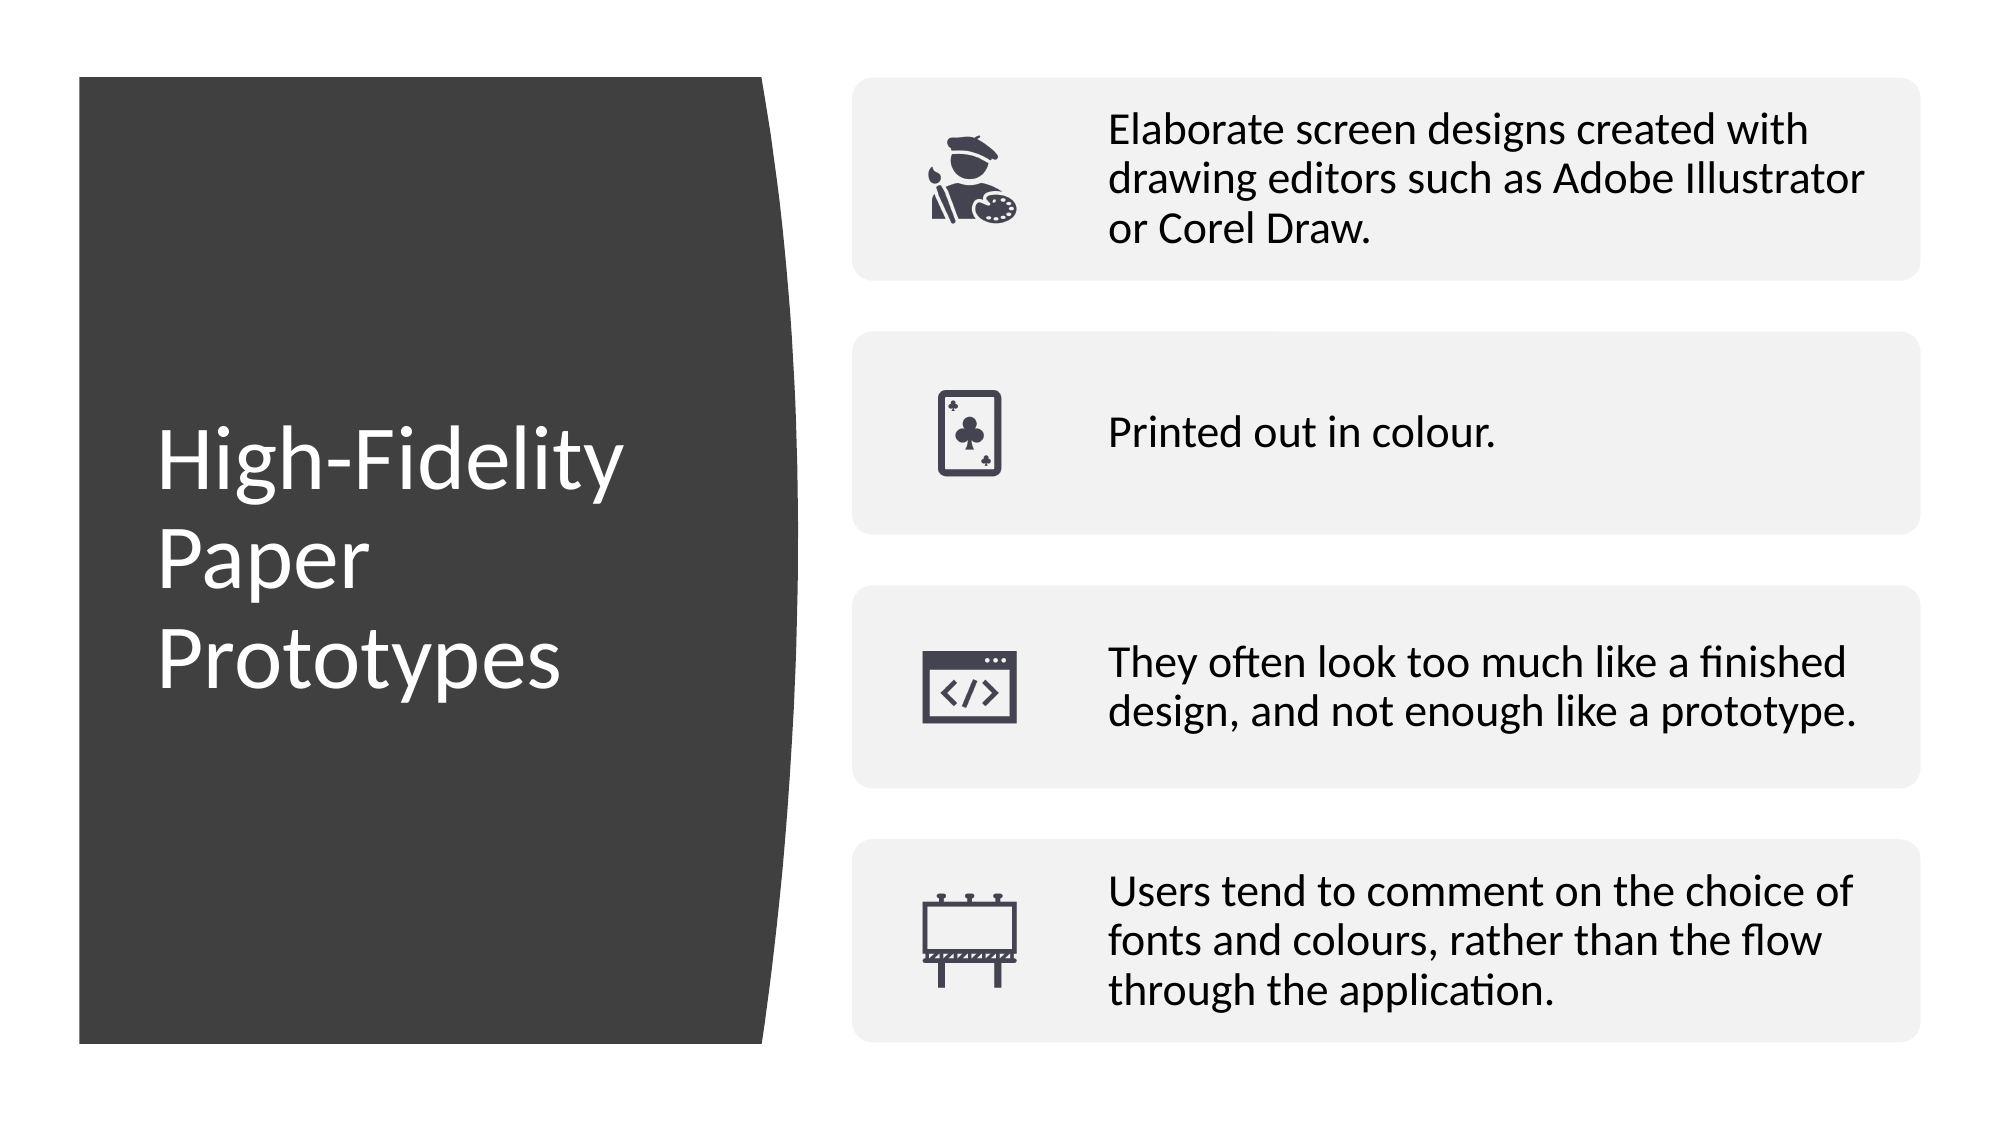

Elaborate screen designs created with drawing editors such as Adobe Illustrator or Corel Draw.
Printed out in colour.
They often look too much like a finished design, and not enough like a prototype.
Users tend to comment on the choice of fonts and colours, rather than the flow through the application.

# High-Fidelity Paper Prototypes